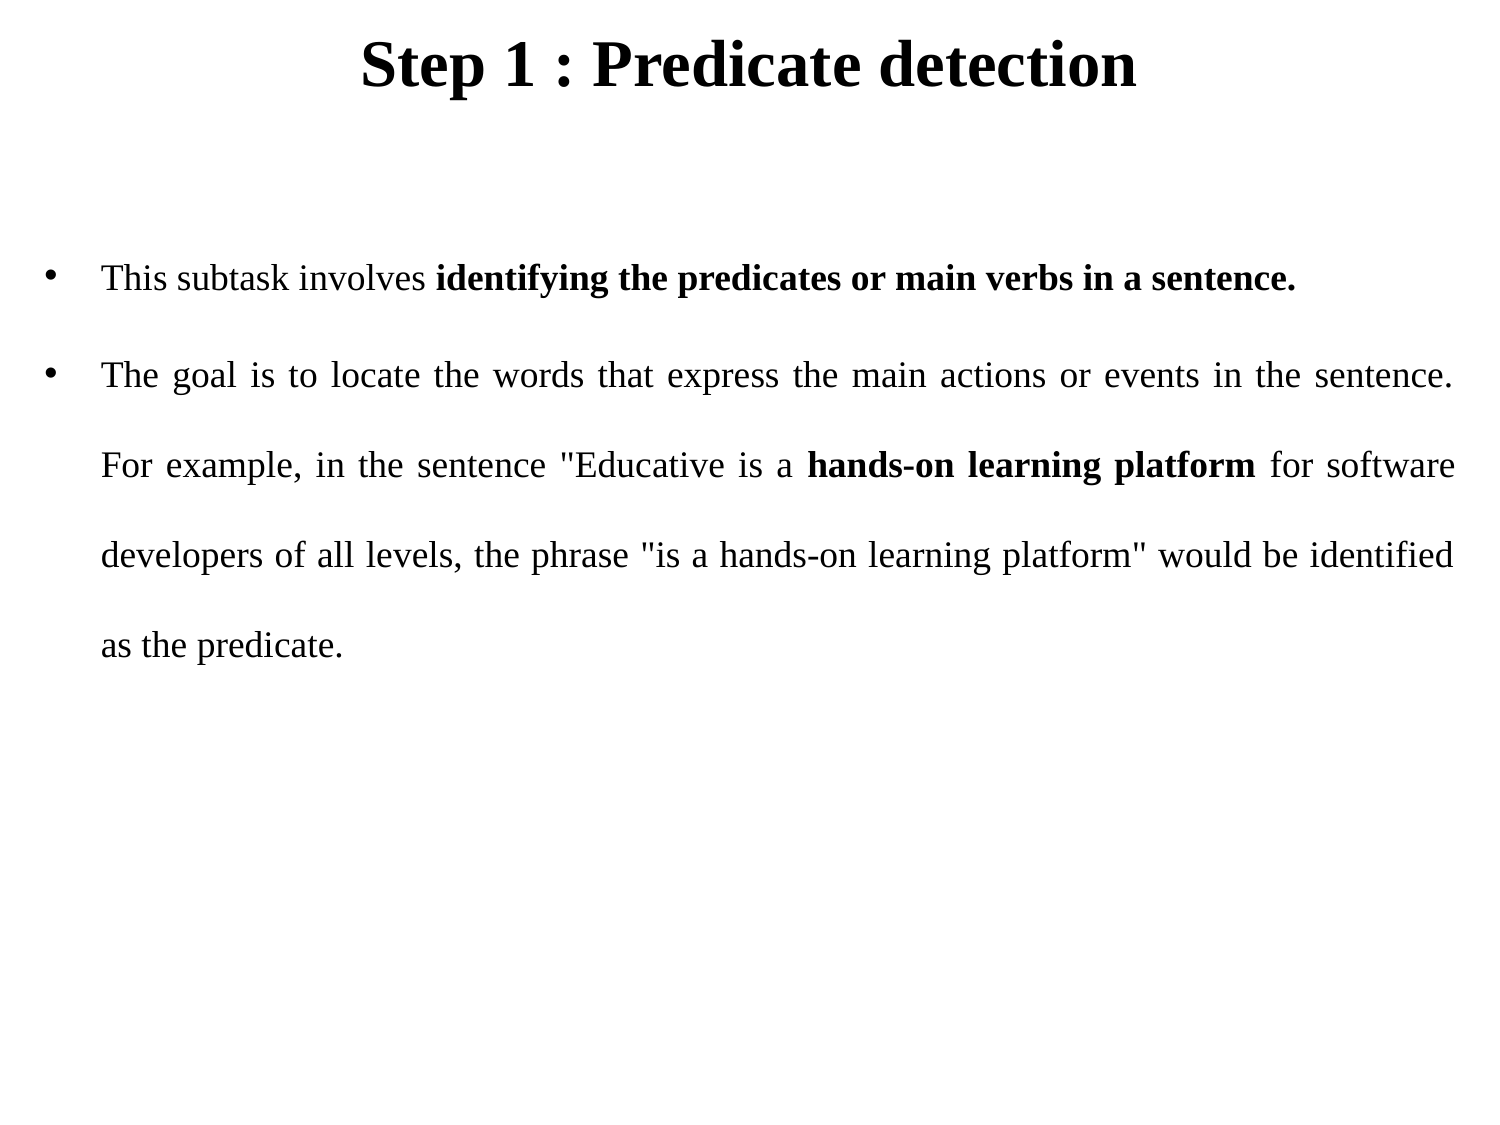

# Step 1 : Predicate detection
This subtask involves identifying the predicates or main verbs in a sentence.
The goal is to locate the words that express the main actions or events in the sentence. For example, in the sentence "Educative is a hands-on learning platform for software developers of all levels, the phrase "is a hands-on learning platform" would be identified as the predicate.